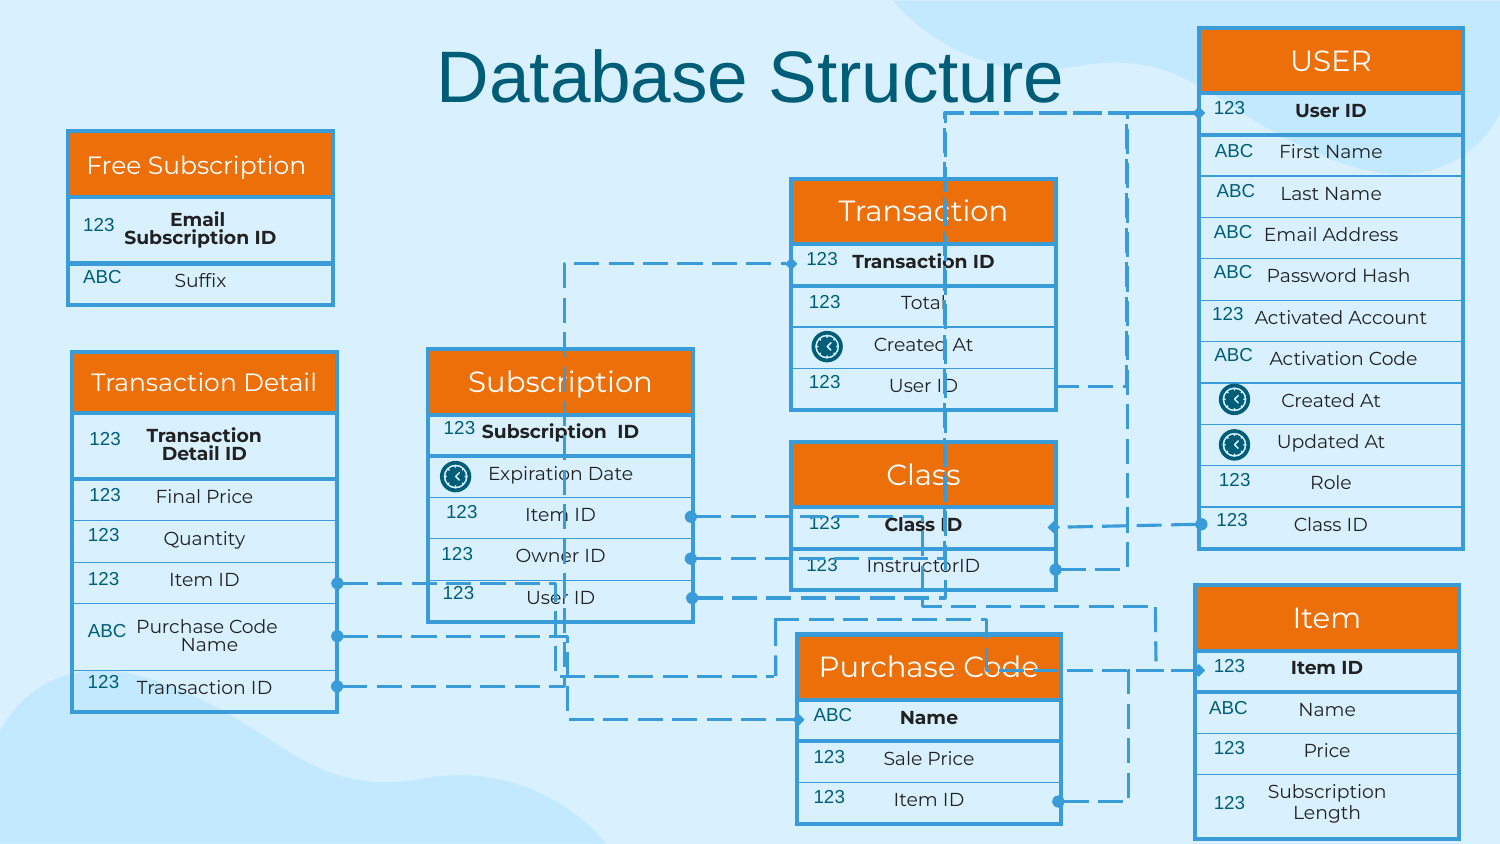

# Database Structure
| USER |
| --- |
| User ID |
| First Name |
| Last Name |
| Email Address |
| Password Hash |
| Activated Account |
| Activation Code |
| Created At |
| Updated At |
| Role |
| Class ID |
123
ABC
ABC
123
ABC
123
ABC
ABC
123
123

ABC
123

123

123

123
123
123
123
123
123
123
123
123
123
ABC
123
123
ABC
ABC
123
123
123
123
| Free Subscription |
| --- |
| Email Subscription ID |
| Suffix |
| Transaction |
| --- |
| Transaction ID |
| Total |
| Created At |
| User ID |
| Subscription |
| --- |
| Subscription ID |
| Expiration Date |
| Item ID |
| Owner ID |
| User ID |
| Transaction Detail |
| --- |
| Transaction Detail ID |
| Final Price |
| Quantity |
| Item ID |
| Purchase Code Name |
| Transaction ID |
| Class |
| --- |
| Class ID |
| InstructorID |
| Item |
| --- |
| Item ID |
| Name |
| Price |
| Subscription Length |
| Purchase Code |
| --- |
| Name |
| Sale Price |
| Item ID |